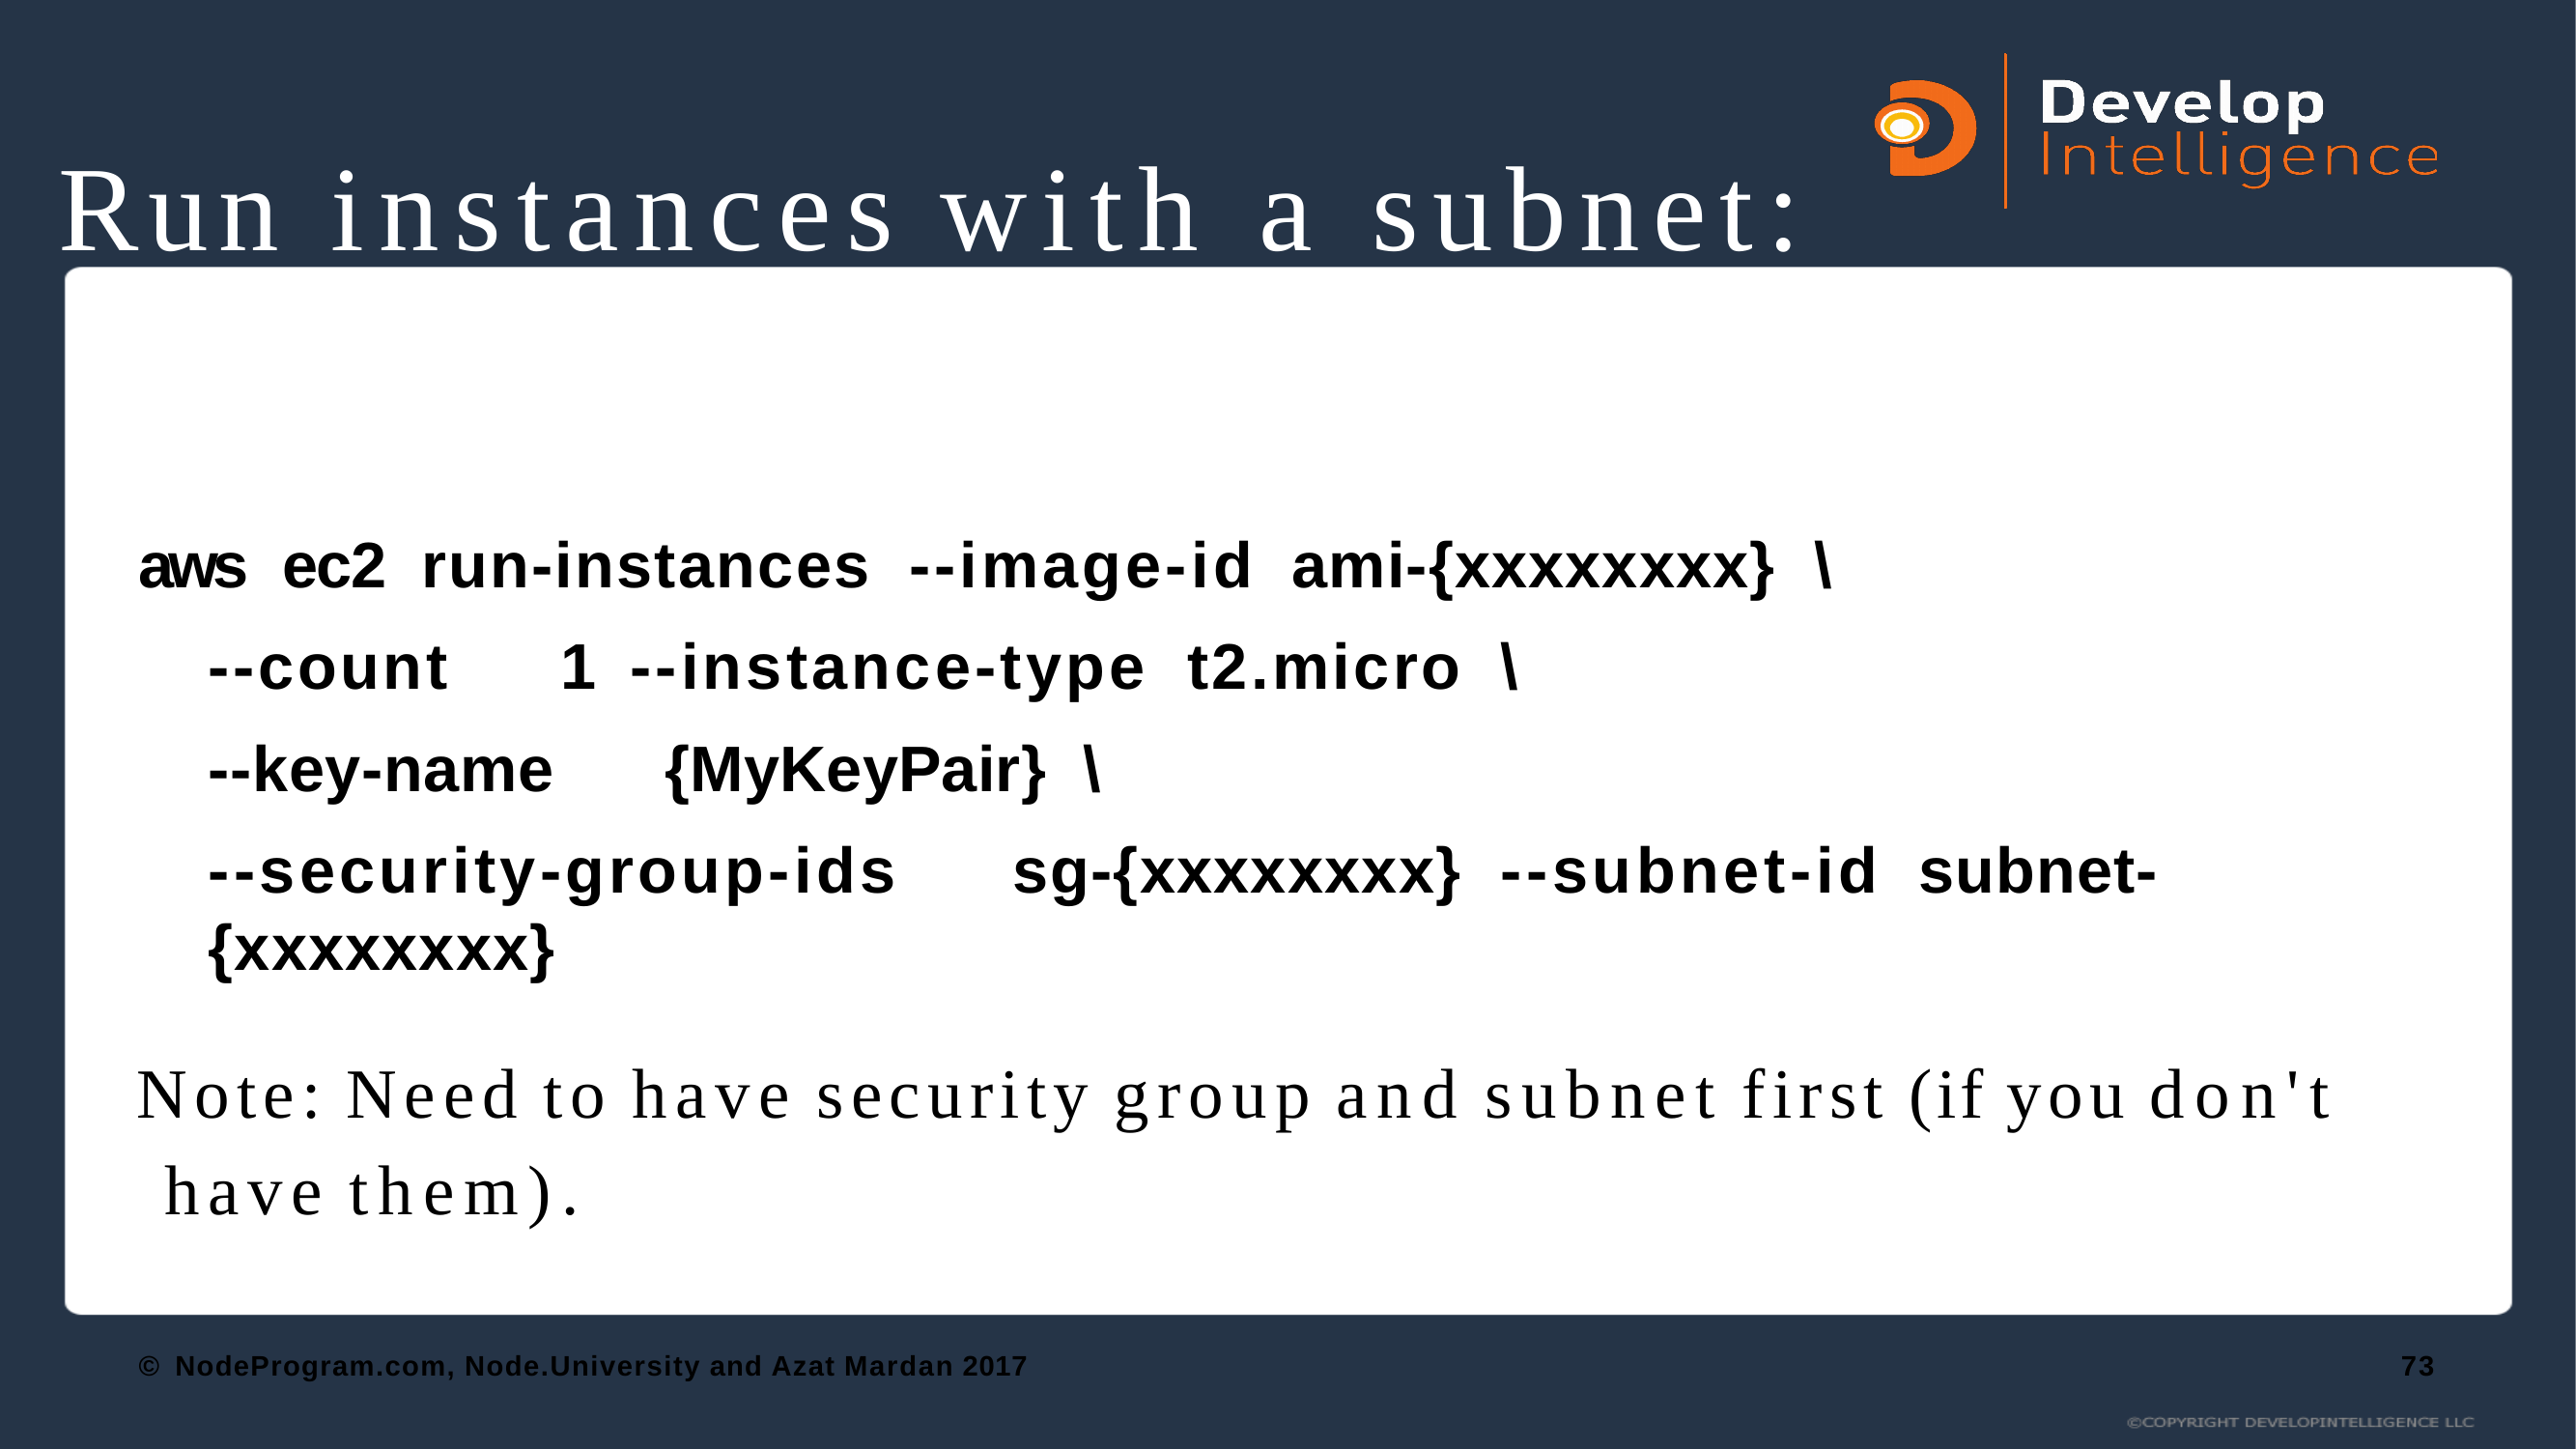

# Run instances with a subnet:
aws	ec2	run-instances	--image-id	ami-{xxxxxxxx}	\
--count	1	--instance-type	t2.micro	\
--key-name	{MyKeyPair}	\
--security-group-ids	sg-{xxxxxxxx}	--subnet-id	subnet-{xxxxxxxx}
Note: Need to have security group and subnet first (if you don't  have them).
© NodeProgram.com, Node.University and Azat Mardan 2017
73